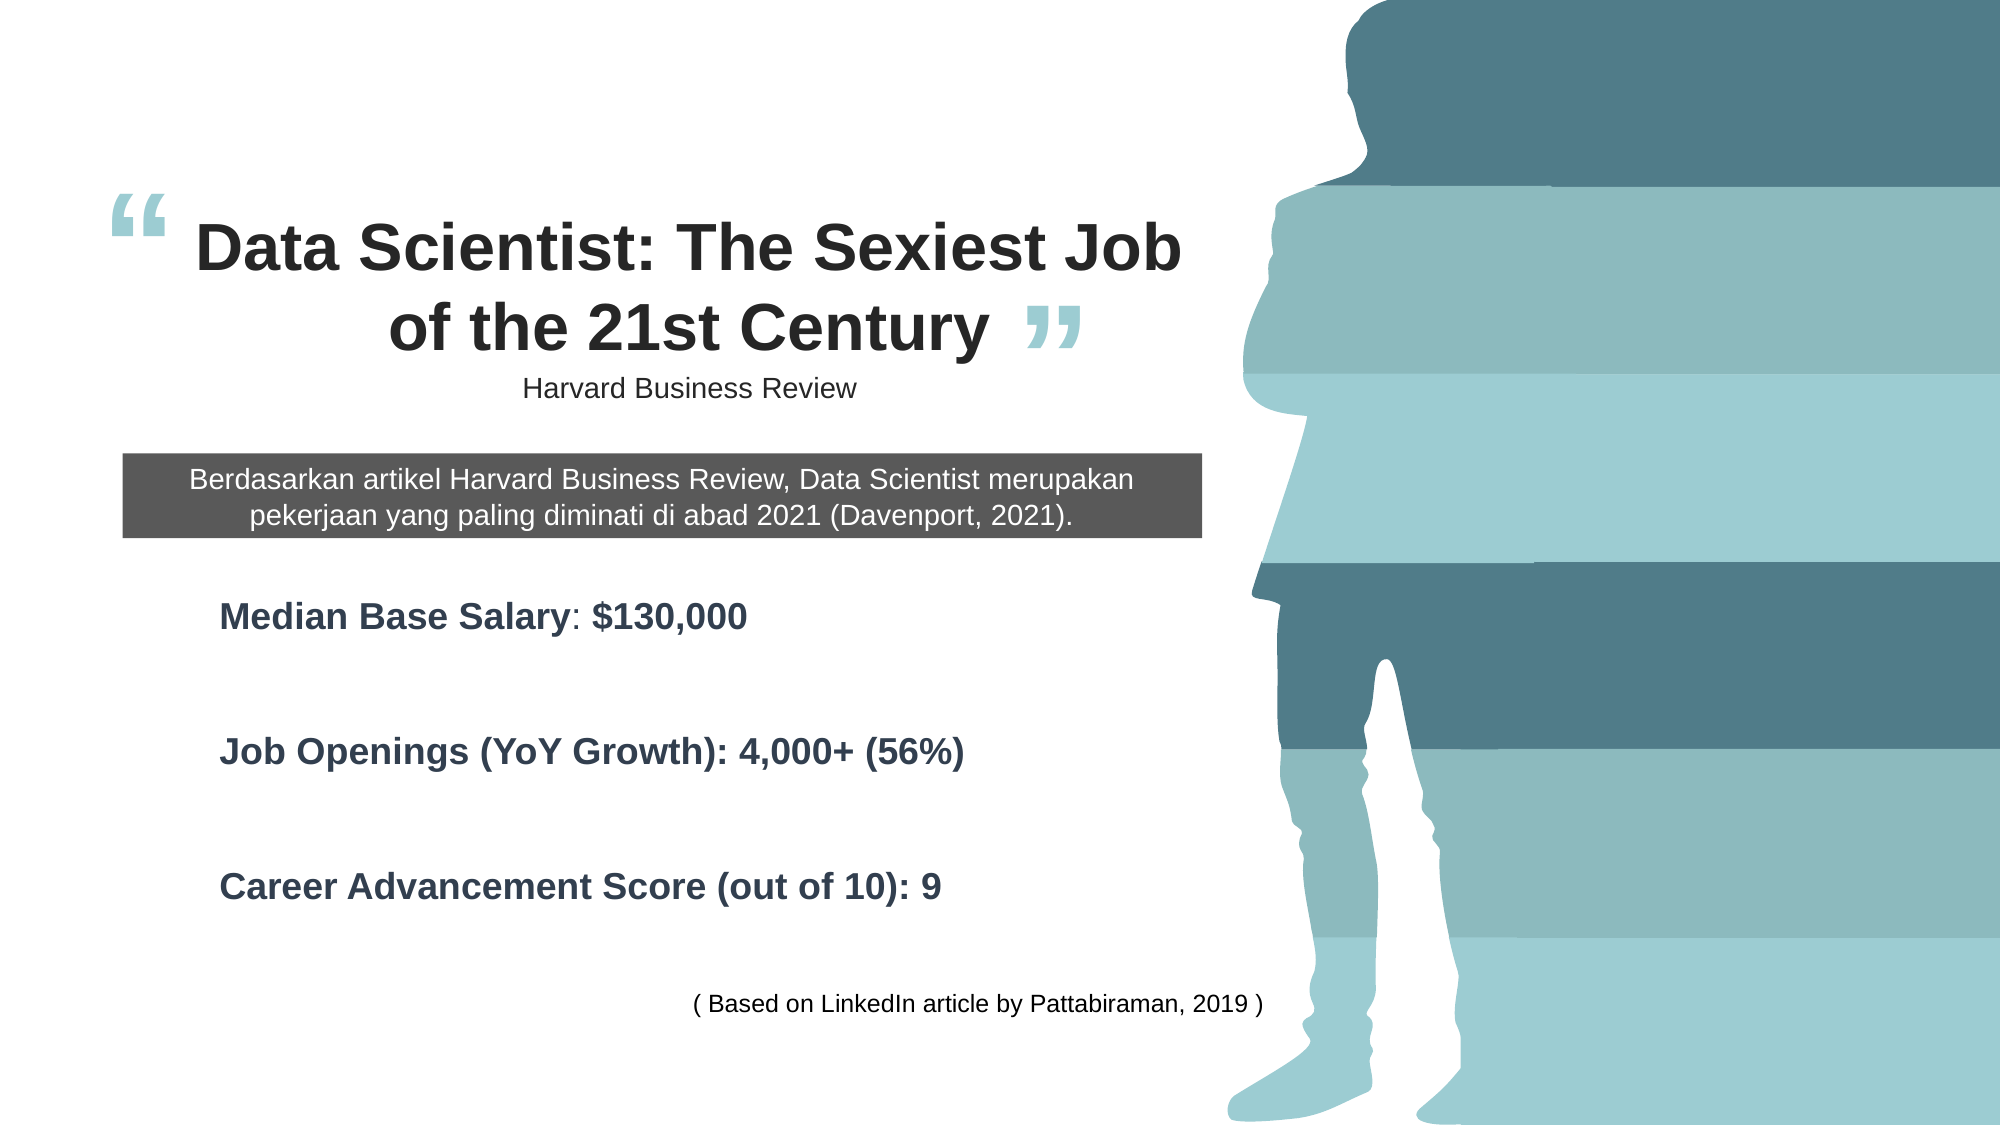

“
Data Scientist: The Sexiest Job of the 21st Century
Harvard Business Review
”

Berdasarkan artikel Harvard Business Review, Data Scientist merupakan pekerjaan yang paling diminati di abad 2021 (Davenport, 2021).
Median Base Salary: $130,000

Job Openings (YoY Growth): 4,000+ (56%)

Career Advancement Score (out of 10): 9

( Based on LinkedIn article by Pattabiraman, 2019 )